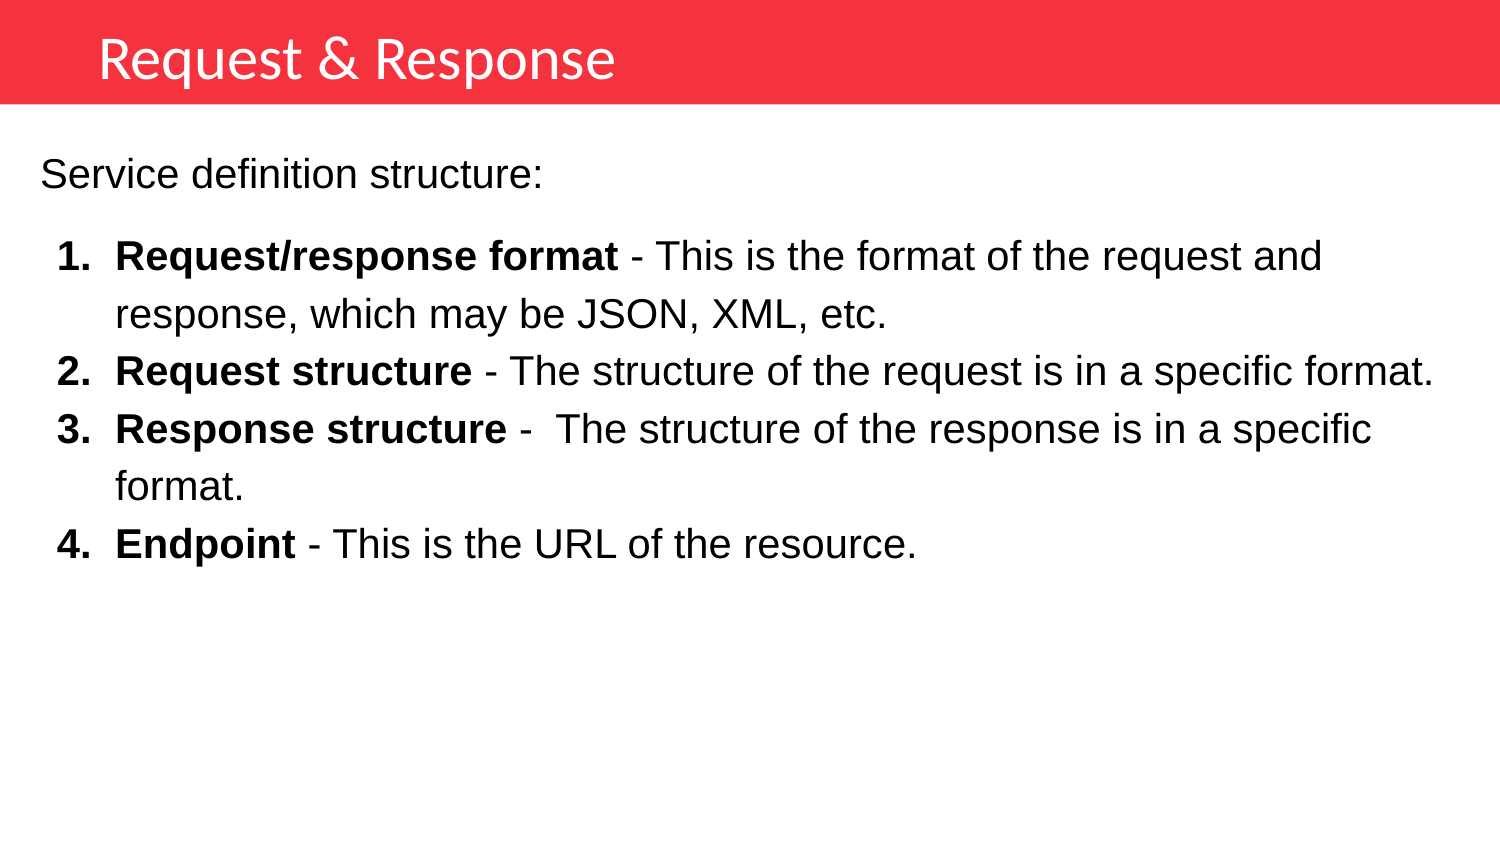

Request & Response

Service definition structure:
Request/response format - This is the format of the request and response, which may be JSON, XML, etc.
Request structure - The structure of the request is in a specific format.
Response structure -  The structure of the response is in a specific format.
Endpoint - This is the URL of the resource.